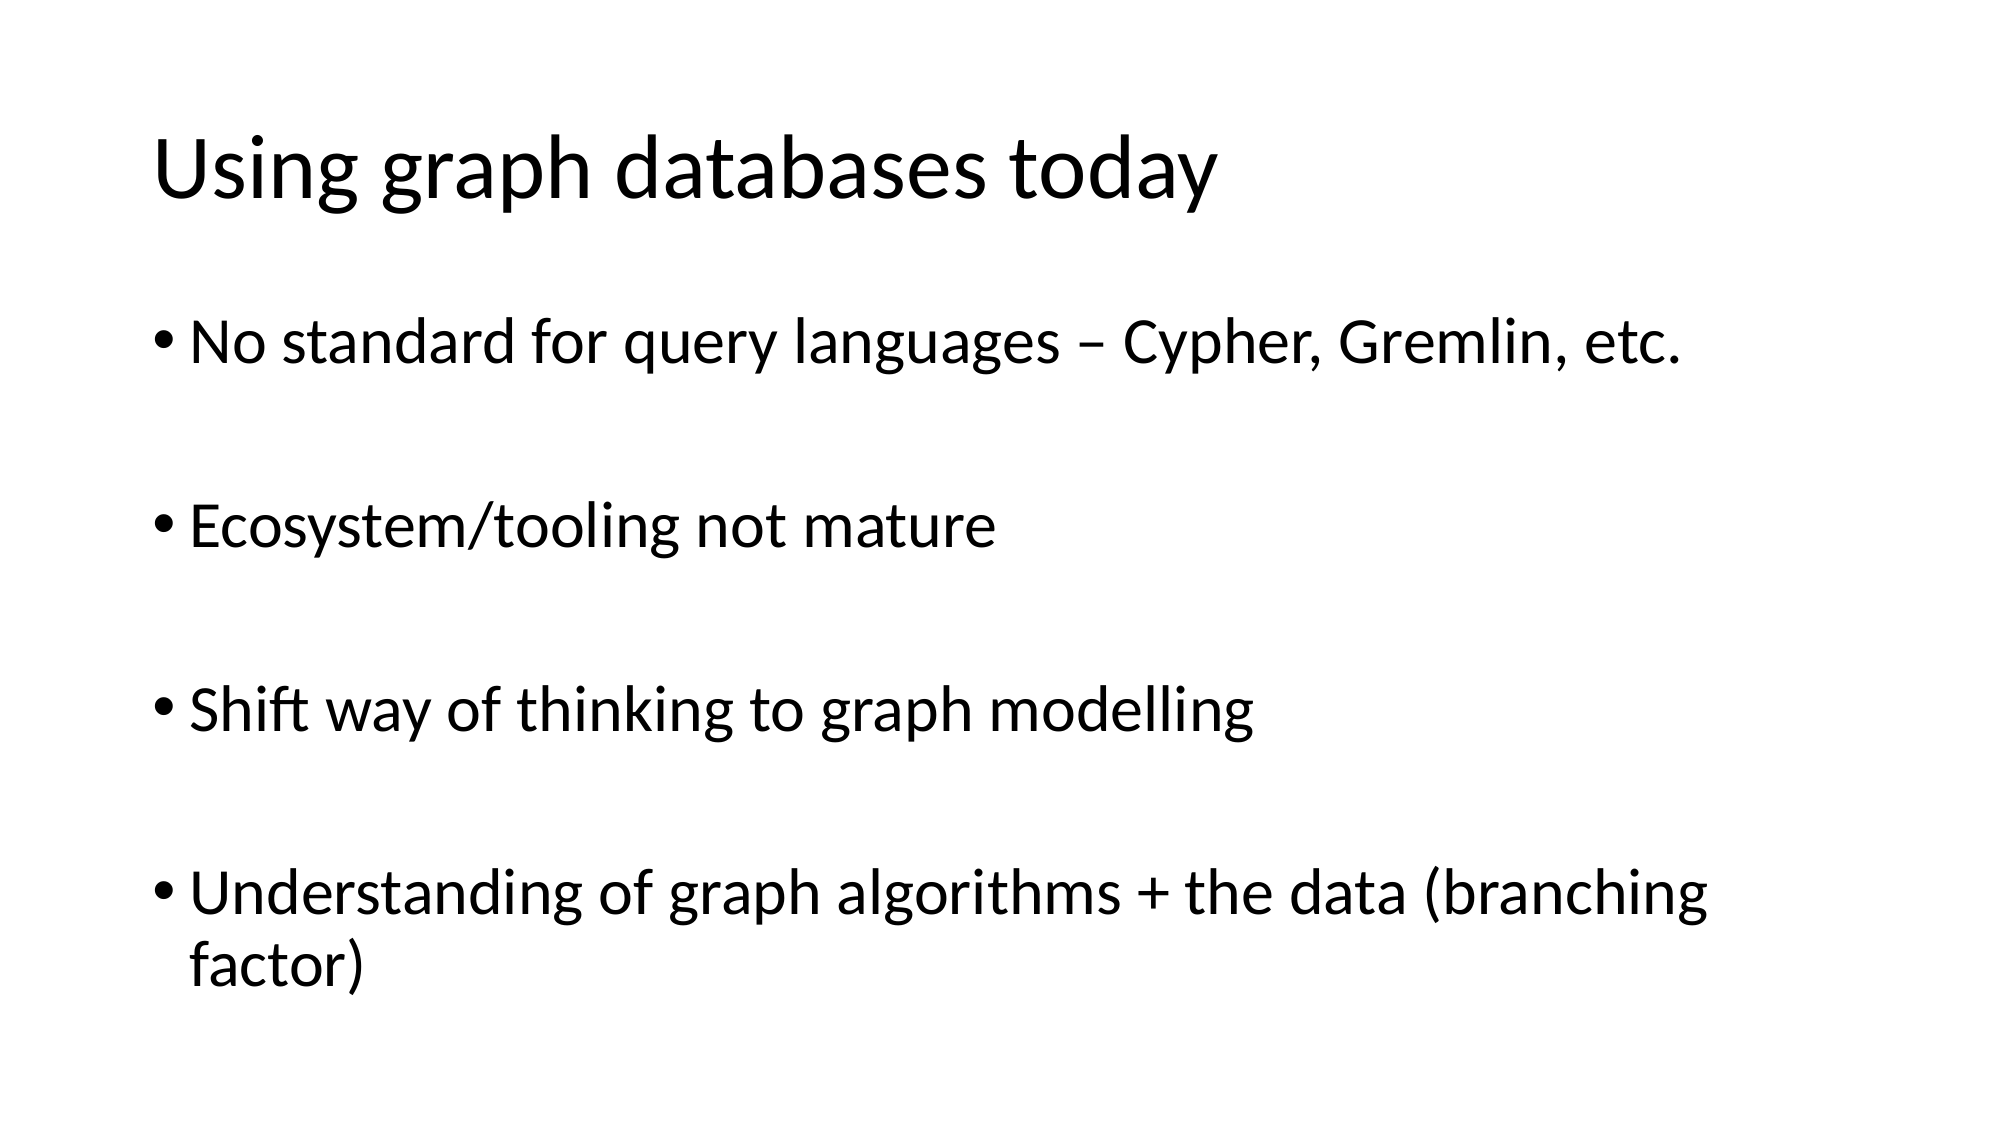

# Using graph databases today
No standard for query languages – Cypher, Gremlin, etc.

Ecosystem/tooling not mature

Shift way of thinking to graph modelling

Understanding of graph algorithms + the data (branching factor)